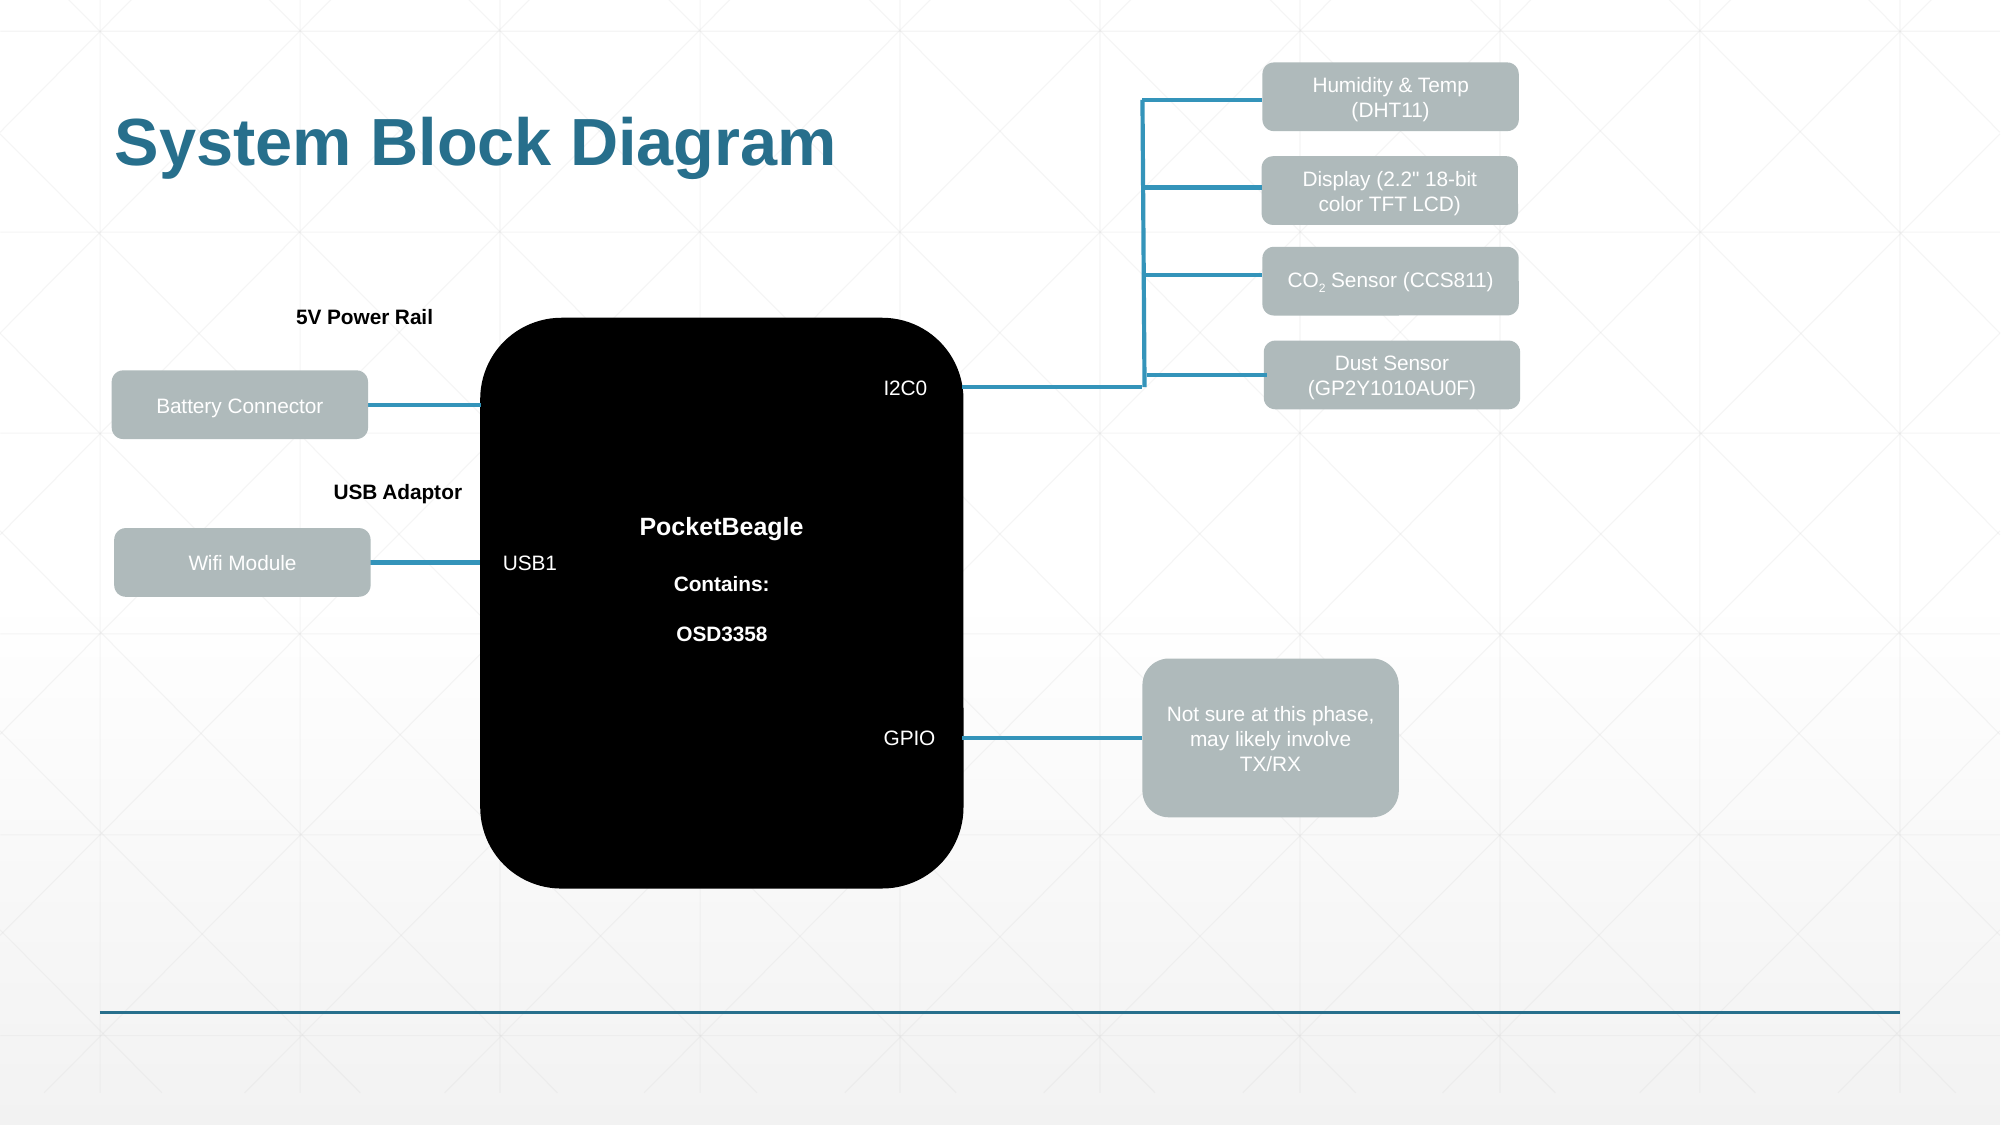

# System Block Diagram
Humidity & Temp (DHT11)
Display (2.2" 18-bit color TFT LCD)
CO2 Sensor (CCS811)
5V Power Rail
PocketBeagle

Contains:

OSD3358

Dust Sensor (GP2Y1010AU0F)
I2C0
Battery Connector
USB Adaptor
Wifi Module
USB1
Not sure at this phase, may likely involve TX/RX
GPIO